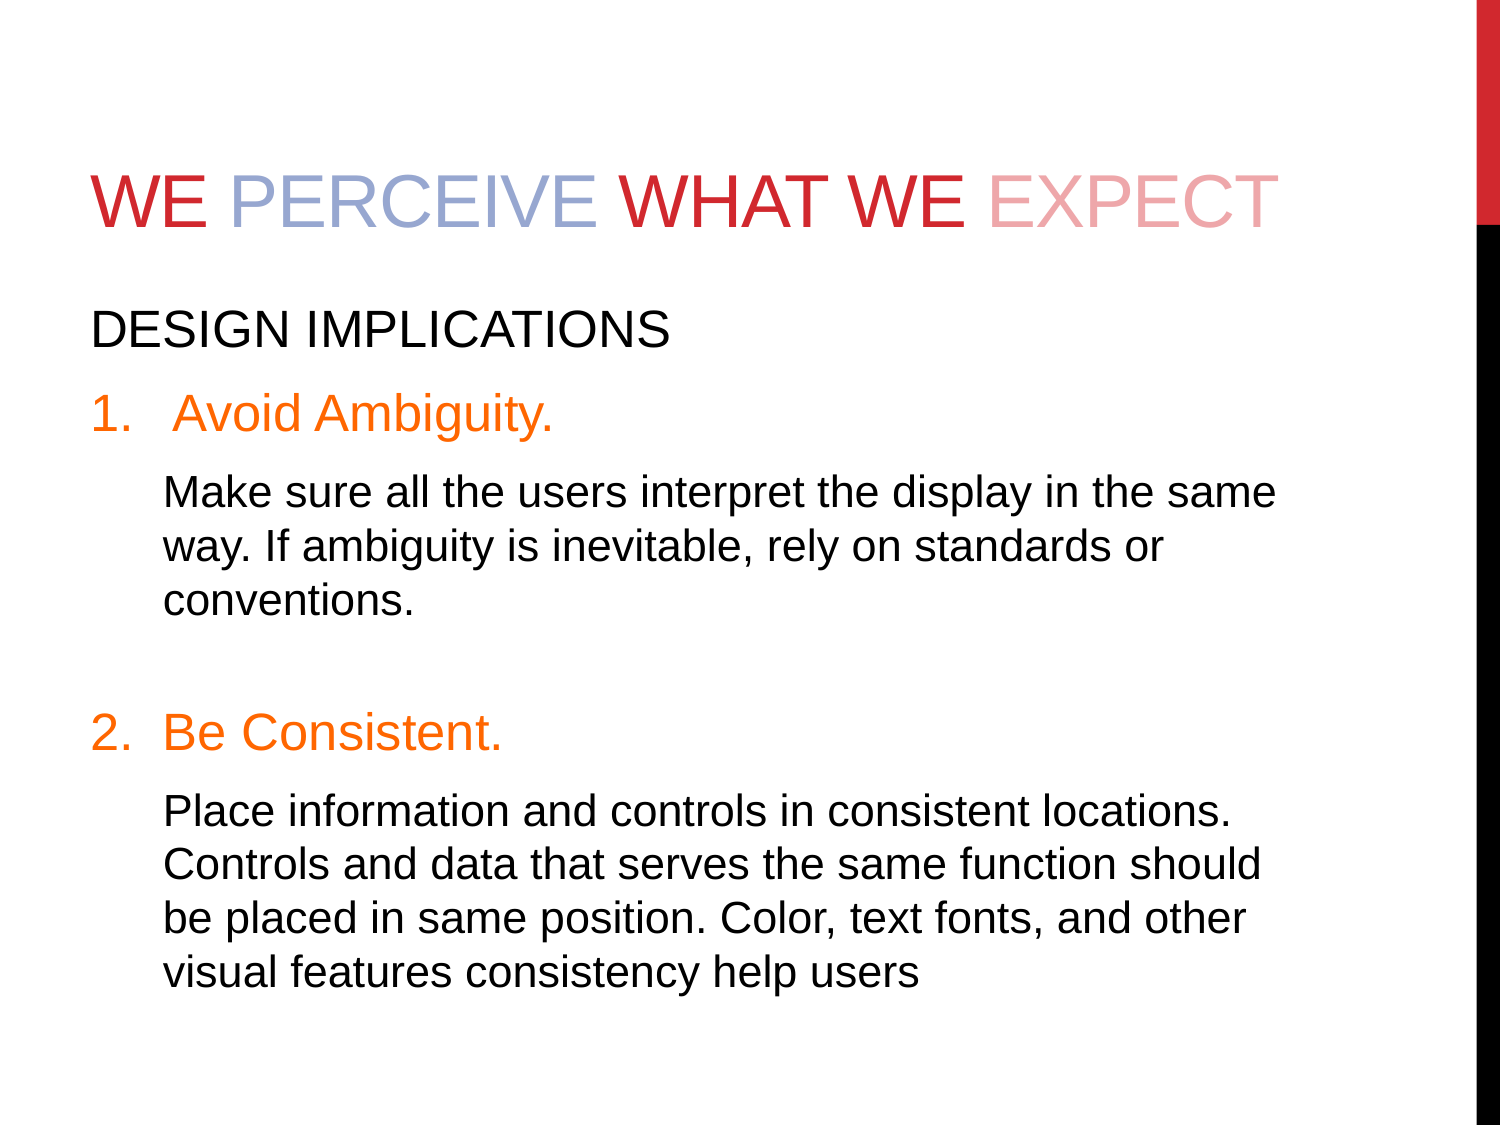

# We Perceive what we expect
DESIGN IMPLICATIONS
Avoid Ambiguity.
Make sure all the users interpret the display in the same way. If ambiguity is inevitable, rely on standards or conventions.

Be Consistent.
Place information and controls in consistent locations. Controls and data that serves the same function should be placed in same position. Color, text fonts, and other visual features consistency help users